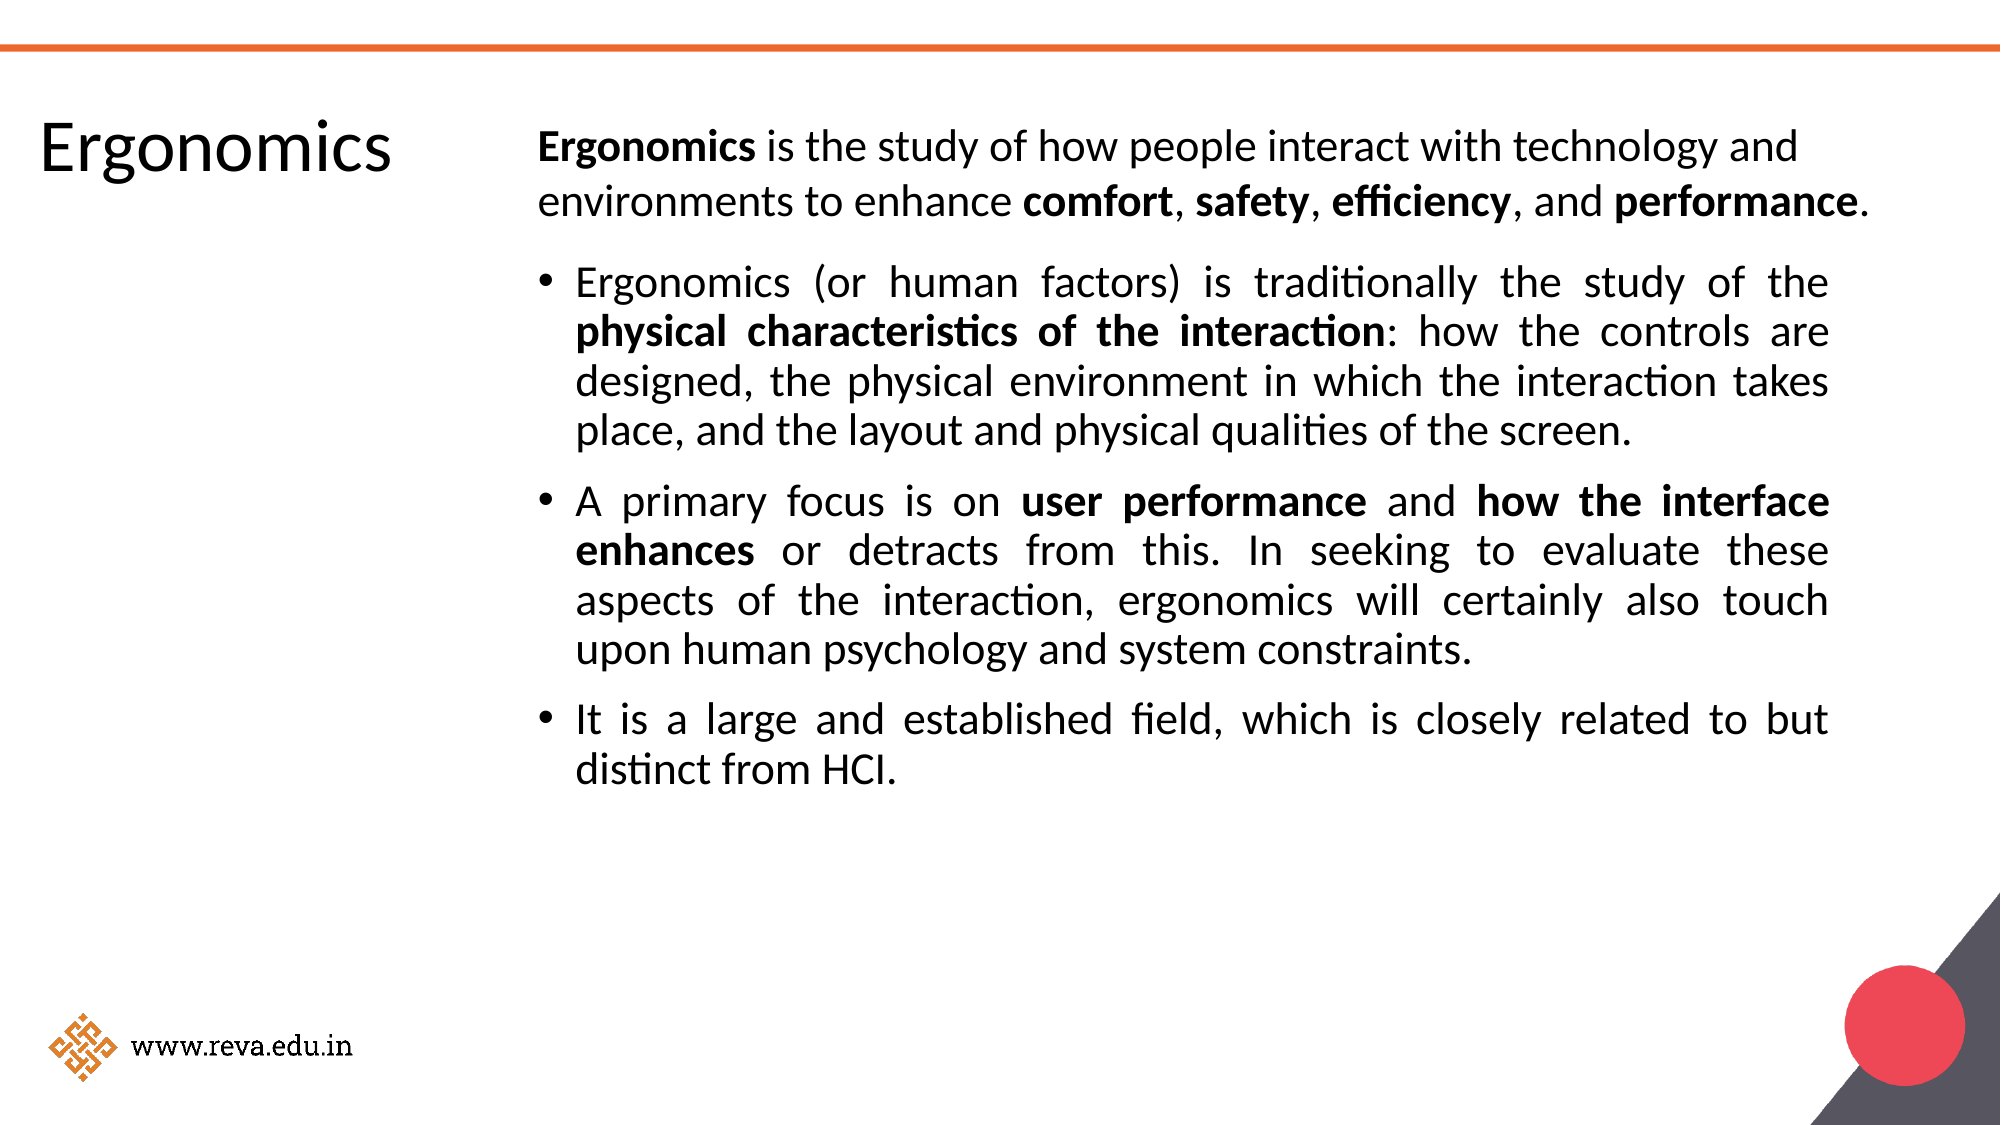

# Ergonomics
Ergonomics is the study of how people interact with technology and environments to enhance comfort, safety, efficiency, and performance.
Ergonomics (or human factors) is traditionally the study of the physical characteristics of the interaction: how the controls are designed, the physical environment in which the interaction takes place, and the layout and physical qualities of the screen.
A primary focus is on user performance and how the interface enhances or detracts from this. In seeking to evaluate these aspects of the interaction, ergonomics will certainly also touch upon human psychology and system constraints.
It is a large and established field, which is closely related to but distinct from HCI.